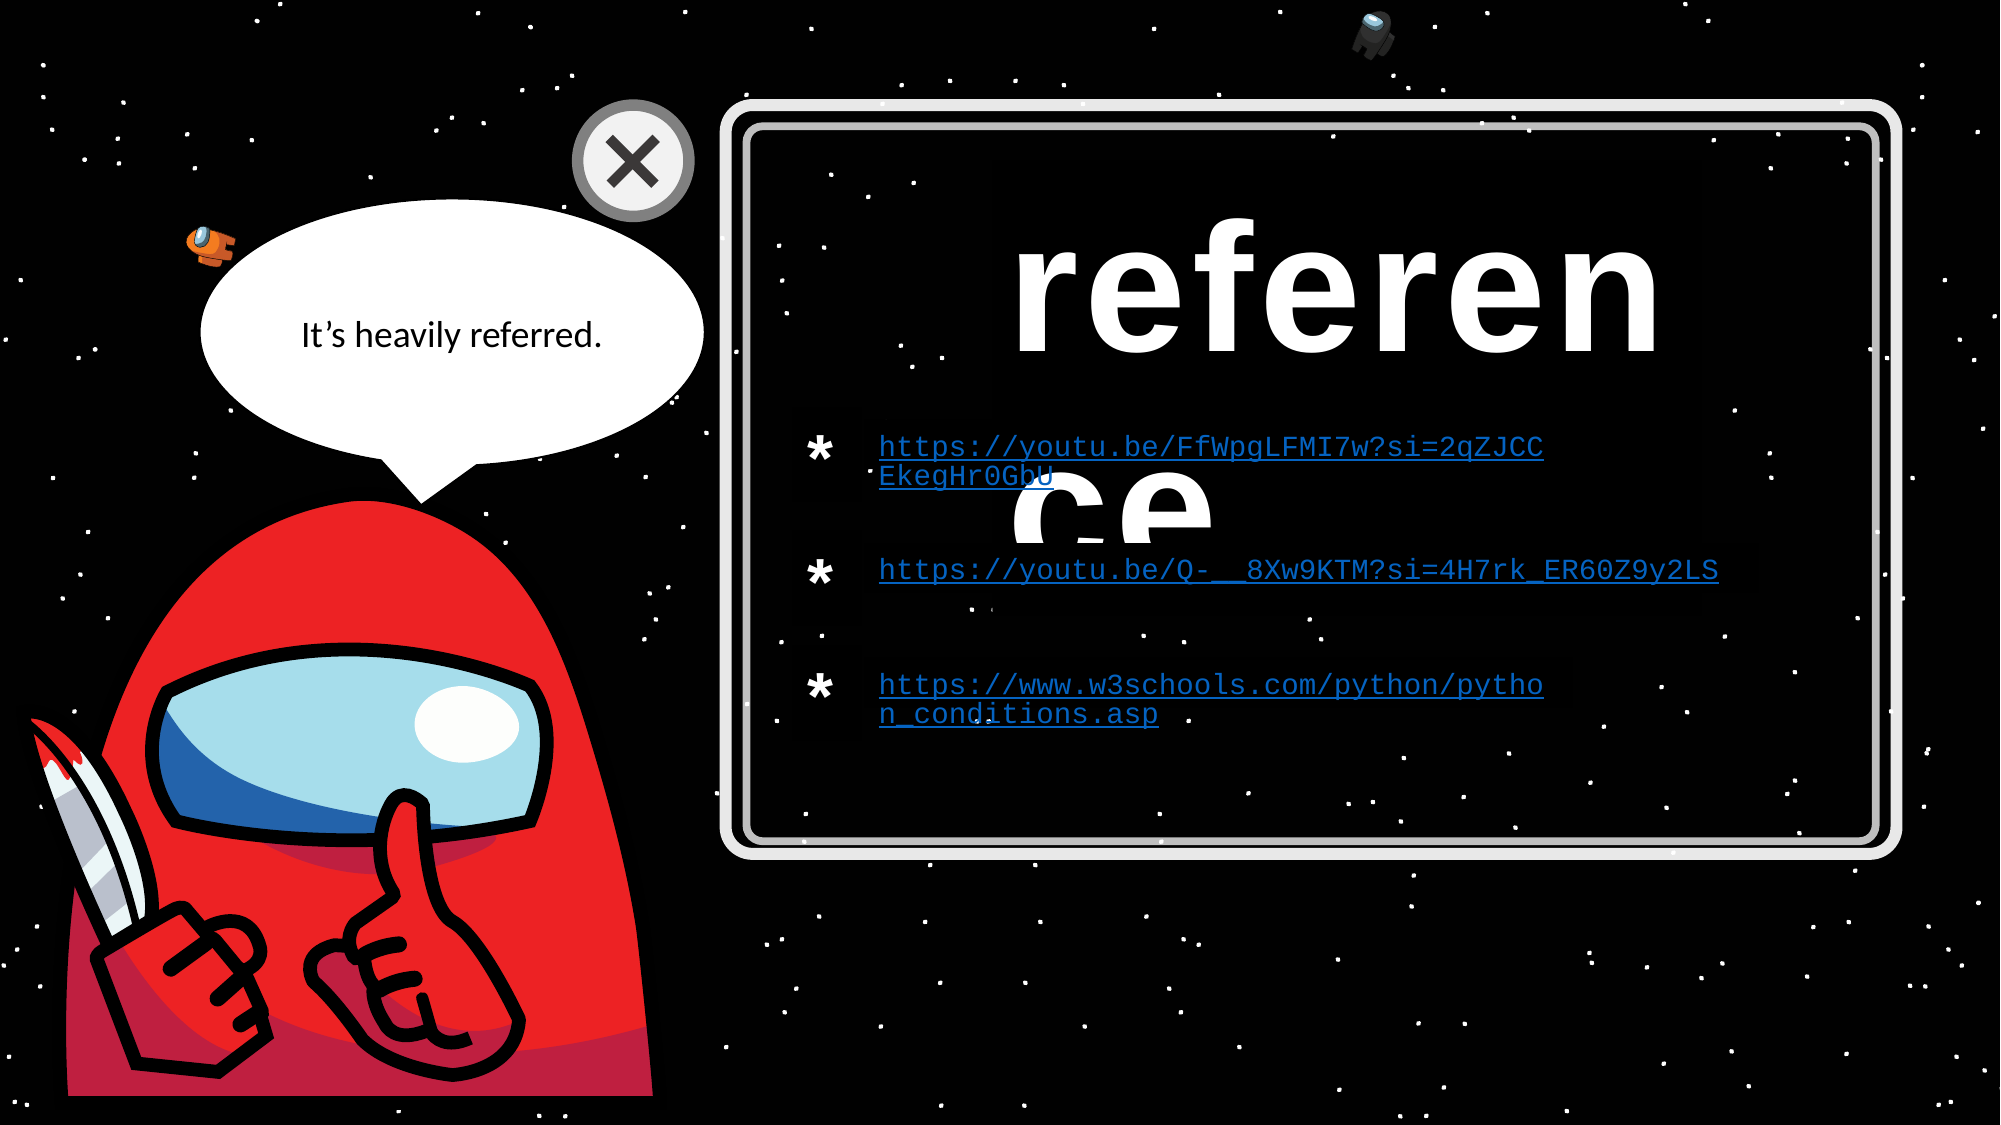

reference
It’s heavily referred.

*
https://youtu.be/FfWpgLFMI7w?si=2qZJCCEkegHr0GbU

*
https://youtu.be/Q-__8Xw9KTM?si=4H7rk_ER60Z9y2LS
*
https://www.w3schools.com/python/python_conditions.asp